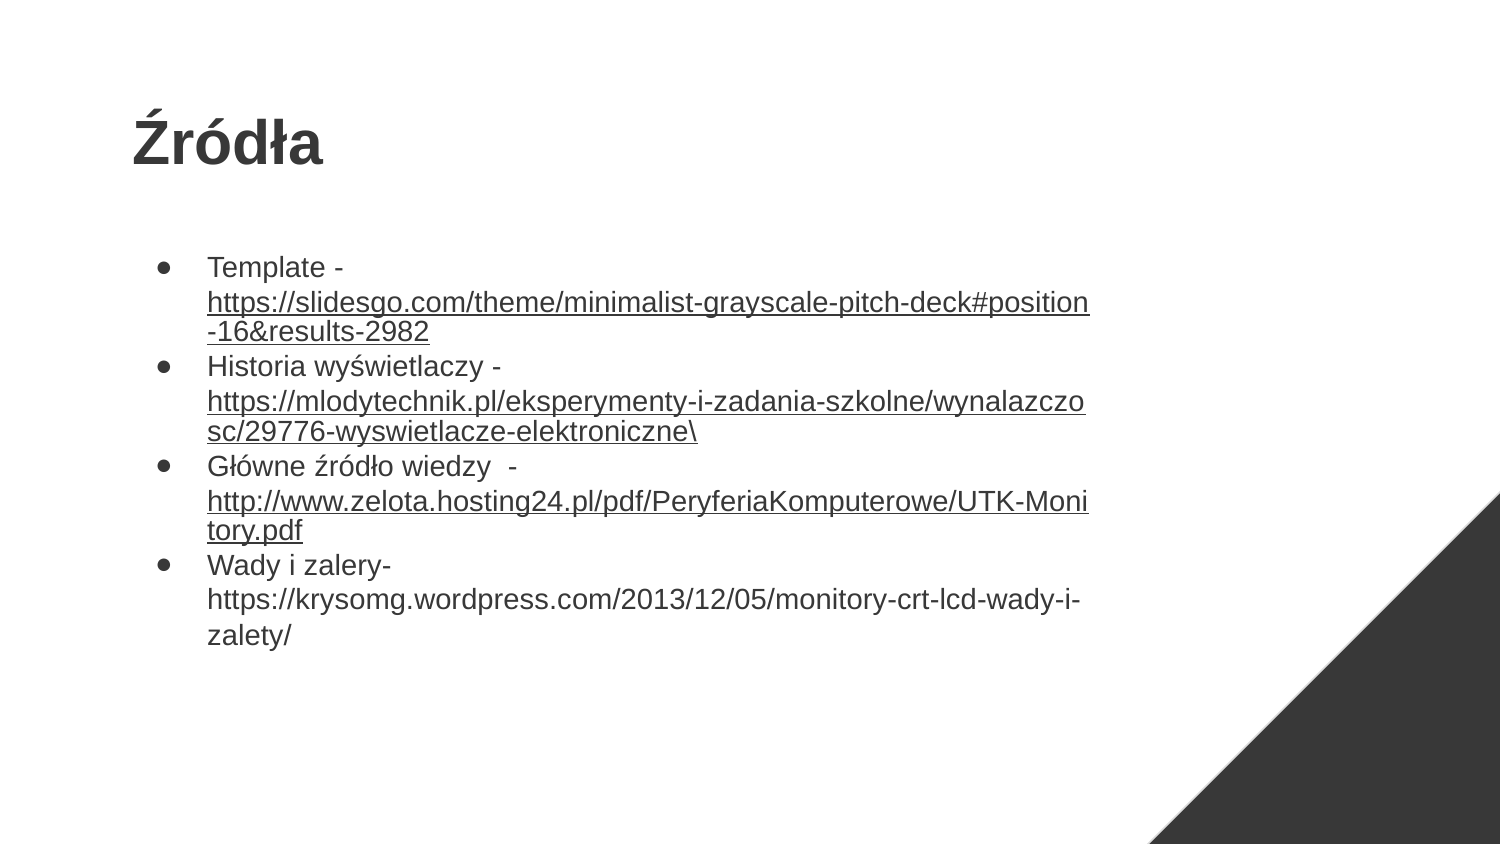

# Źródła
Template - https://slidesgo.com/theme/minimalist-grayscale-pitch-deck#position-16&results-2982
Historia wyświetlaczy - https://mlodytechnik.pl/eksperymenty-i-zadania-szkolne/wynalazczosc/29776-wyswietlacze-elektroniczne\
Główne źródło wiedzy  -  http://www.zelota.hosting24.pl/pdf/PeryferiaKomputerowe/UTK-Monitory.pdf
Wady i zalery- https://krysomg.wordpress.com/2013/12/05/monitory-crt-lcd-wady-i-zalety/